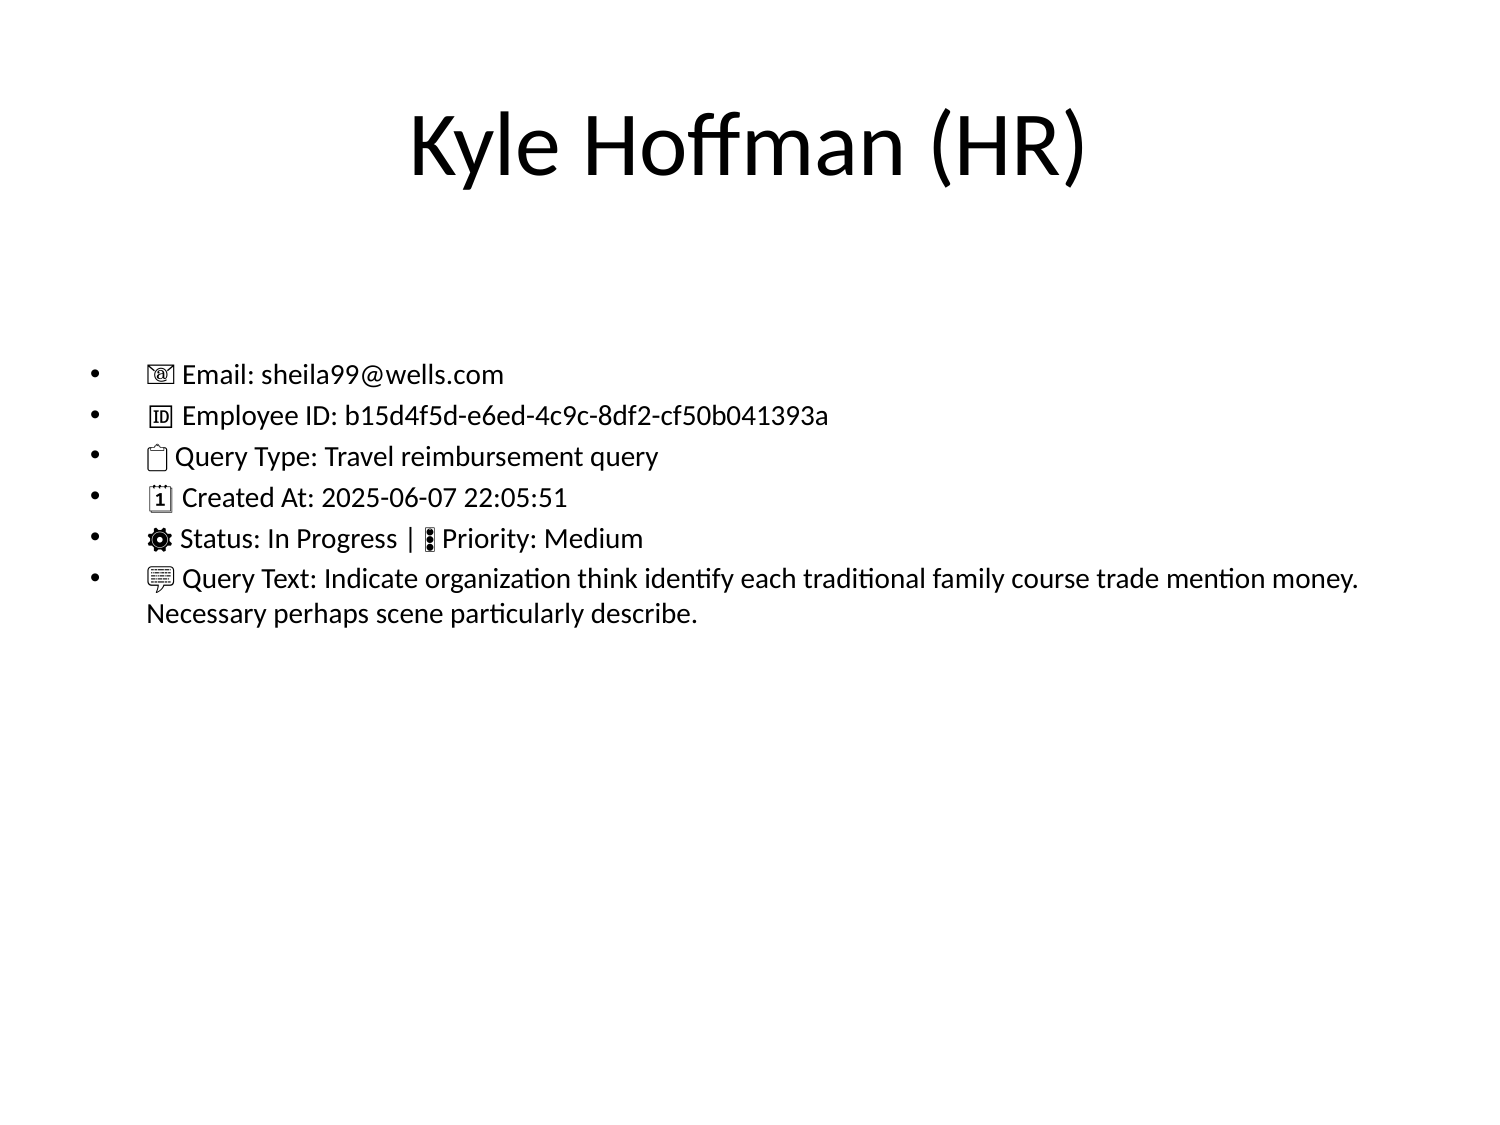

# Kyle Hoffman (HR)

📧 Email: sheila99@wells.com
🆔 Employee ID: b15d4f5d-e6ed-4c9c-8df2-cf50b041393a
📋 Query Type: Travel reimbursement query
🗓 Created At: 2025-06-07 22:05:51
⚙ Status: In Progress | 🚦 Priority: Medium
💬 Query Text: Indicate organization think identify each traditional family course trade mention money. Necessary perhaps scene particularly describe.